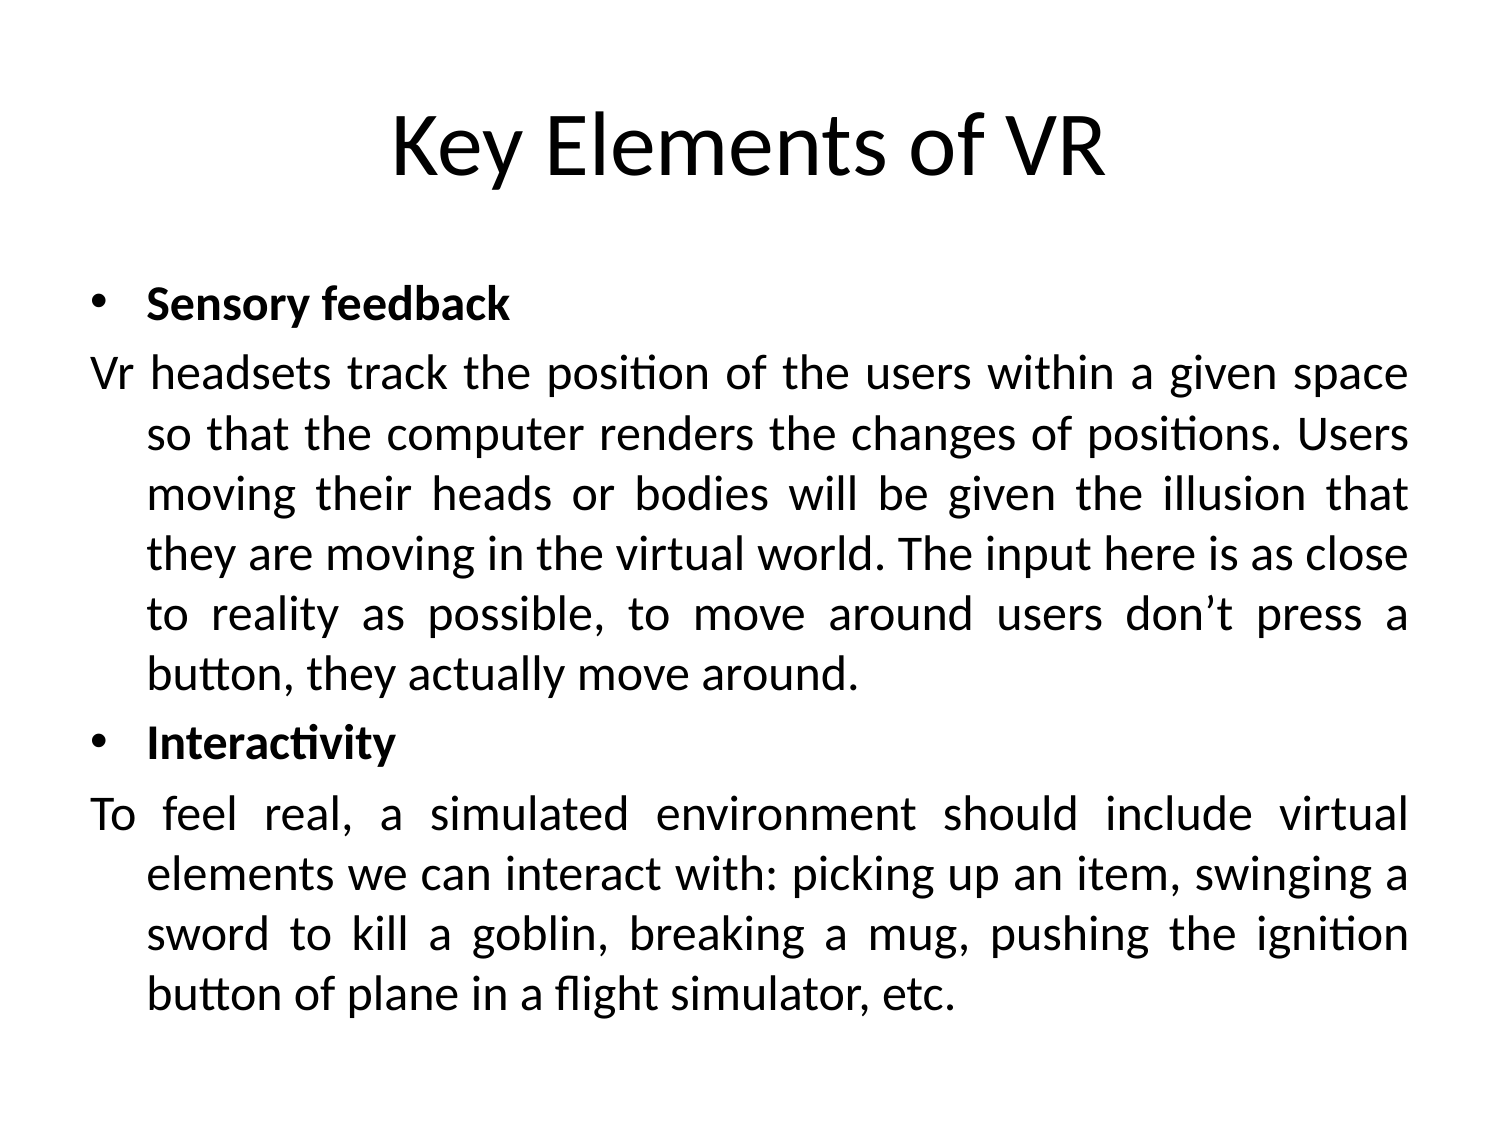

# Key Elements of VR
Sensory feedback
Vr headsets track the position of the users within a given space so that the computer renders the changes of positions. Users moving their heads or bodies will be given the illusion that they are moving in the virtual world. The input here is as close to reality as possible, to move around users don’t press a button, they actually move around.
Interactivity
To feel real, a simulated environment should include virtual elements we can interact with: picking up an item, swinging a sword to kill a goblin, breaking a mug, pushing the ignition button of plane in a flight simulator, etc.